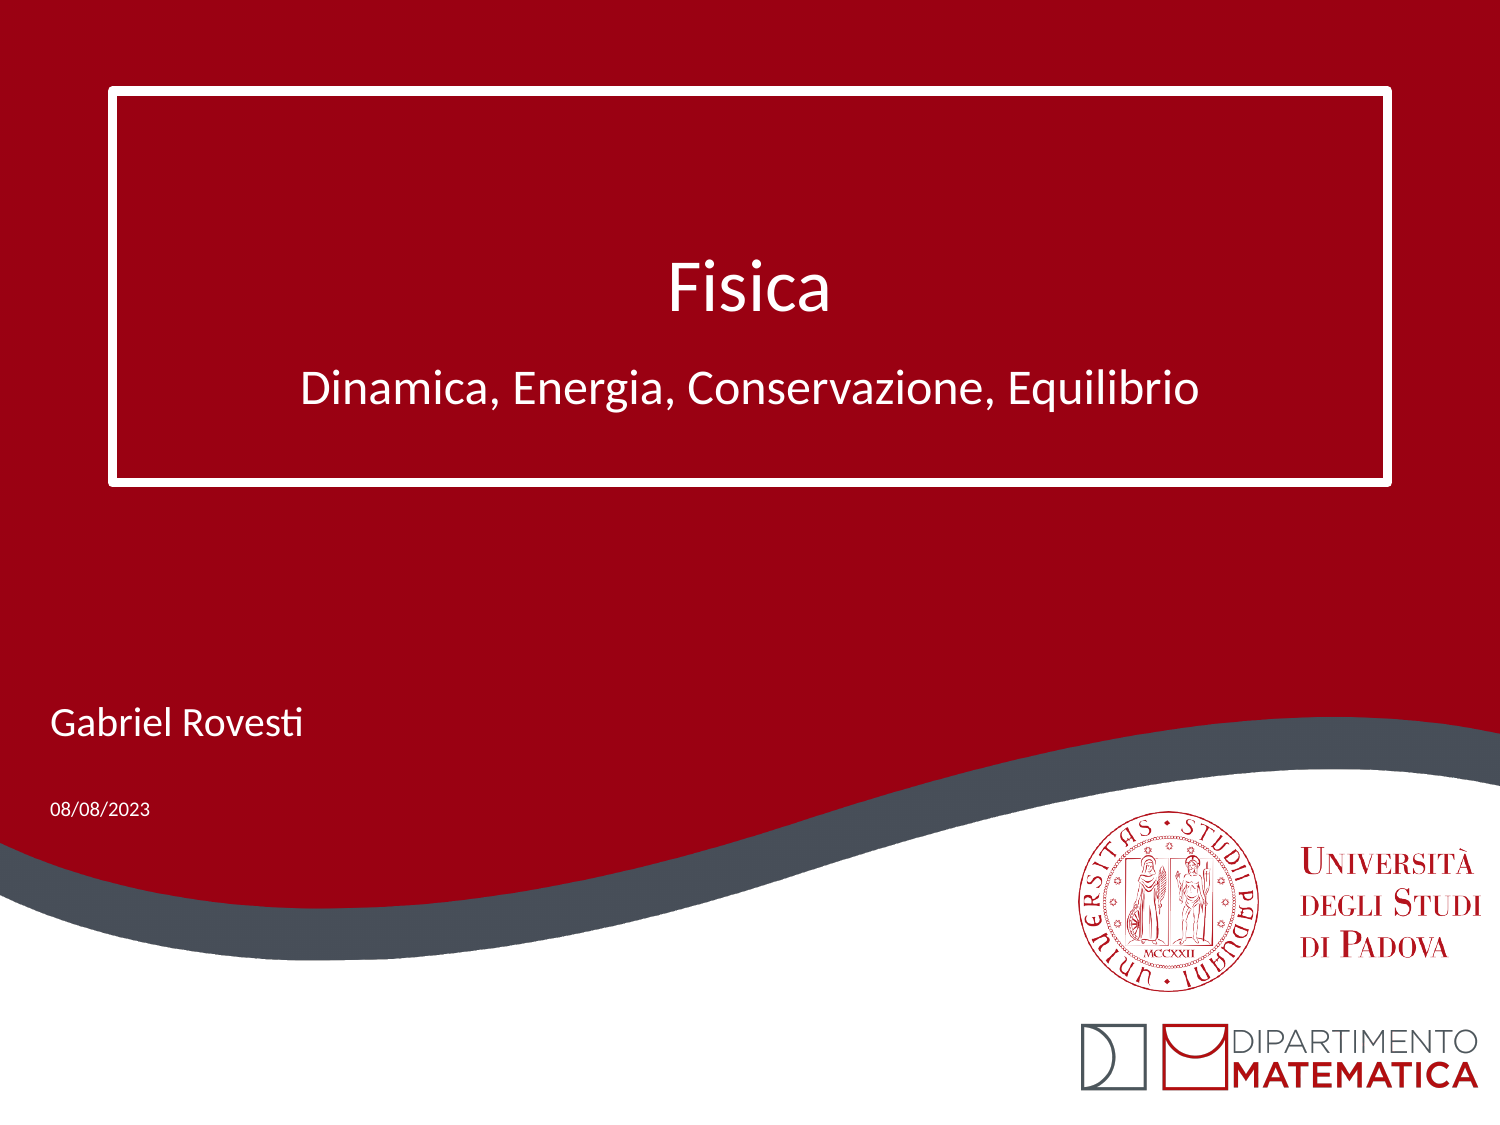

# Fisica
Dinamica, Energia, Conservazione, Equilibrio
Gabriel Rovesti
08/08/2023